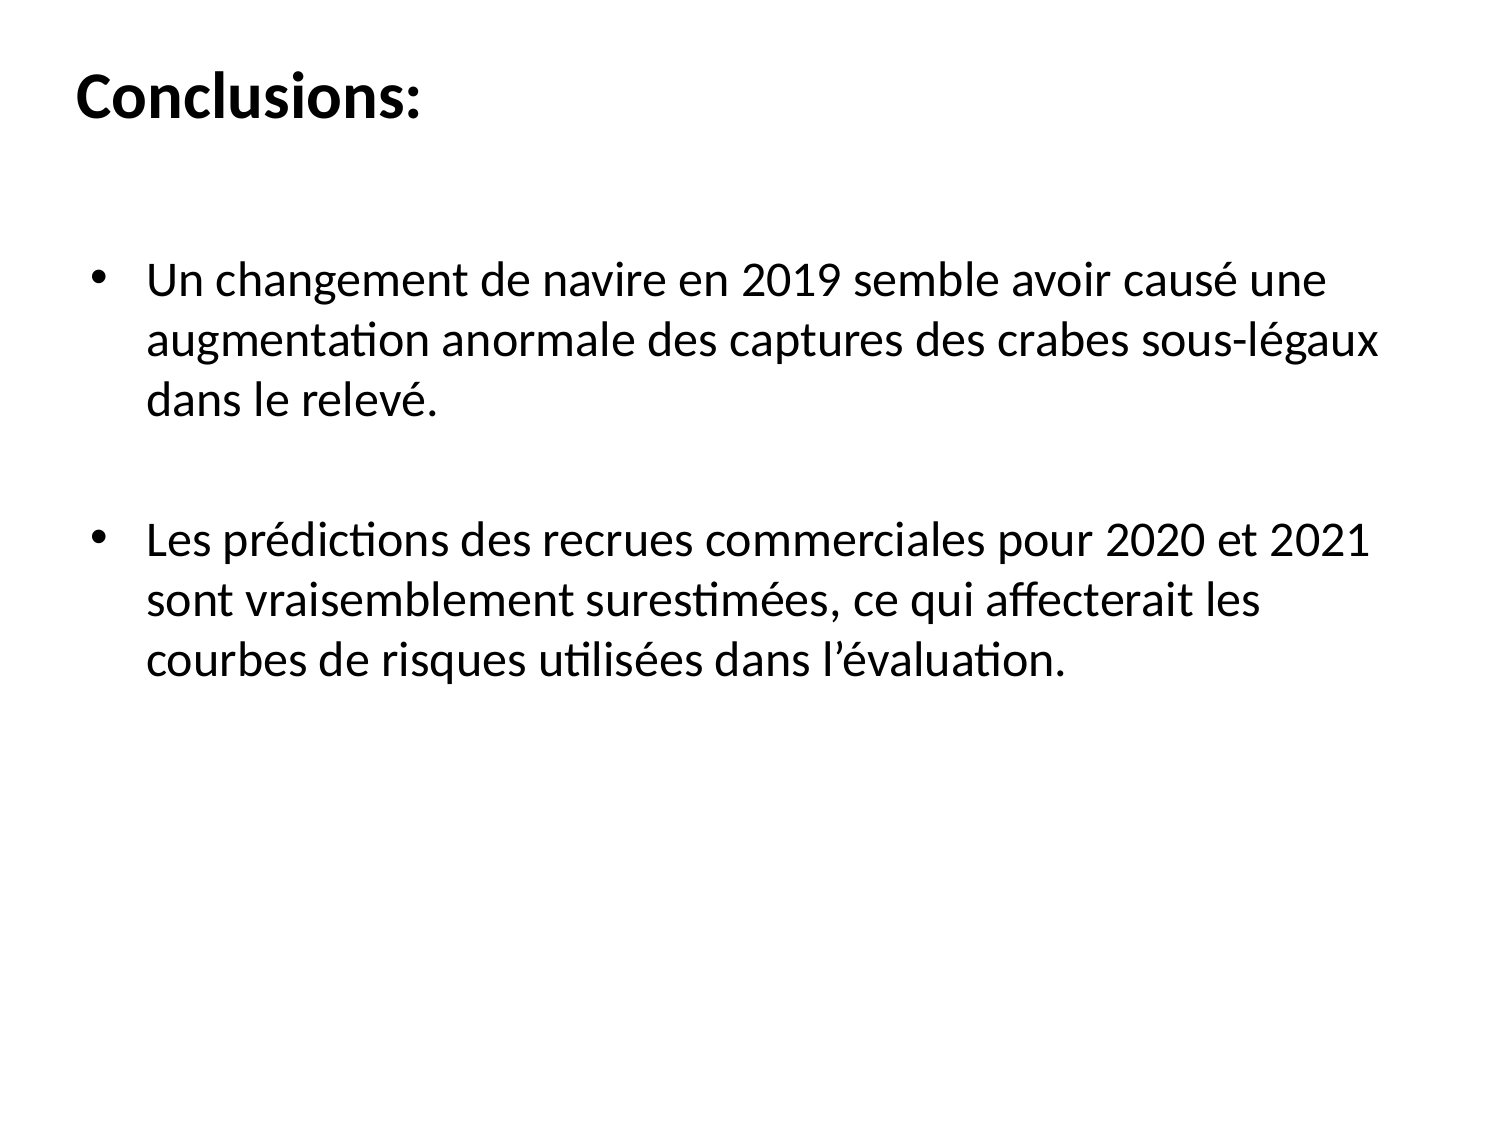

# Conclusions:
Un changement de navire en 2019 semble avoir causé une augmentation anormale des captures des crabes sous-légaux dans le relevé.

Les prédictions des recrues commerciales pour 2020 et 2021 sont vraisemblement surestimées, ce qui affecterait les courbes de risques utilisées dans l’évaluation.